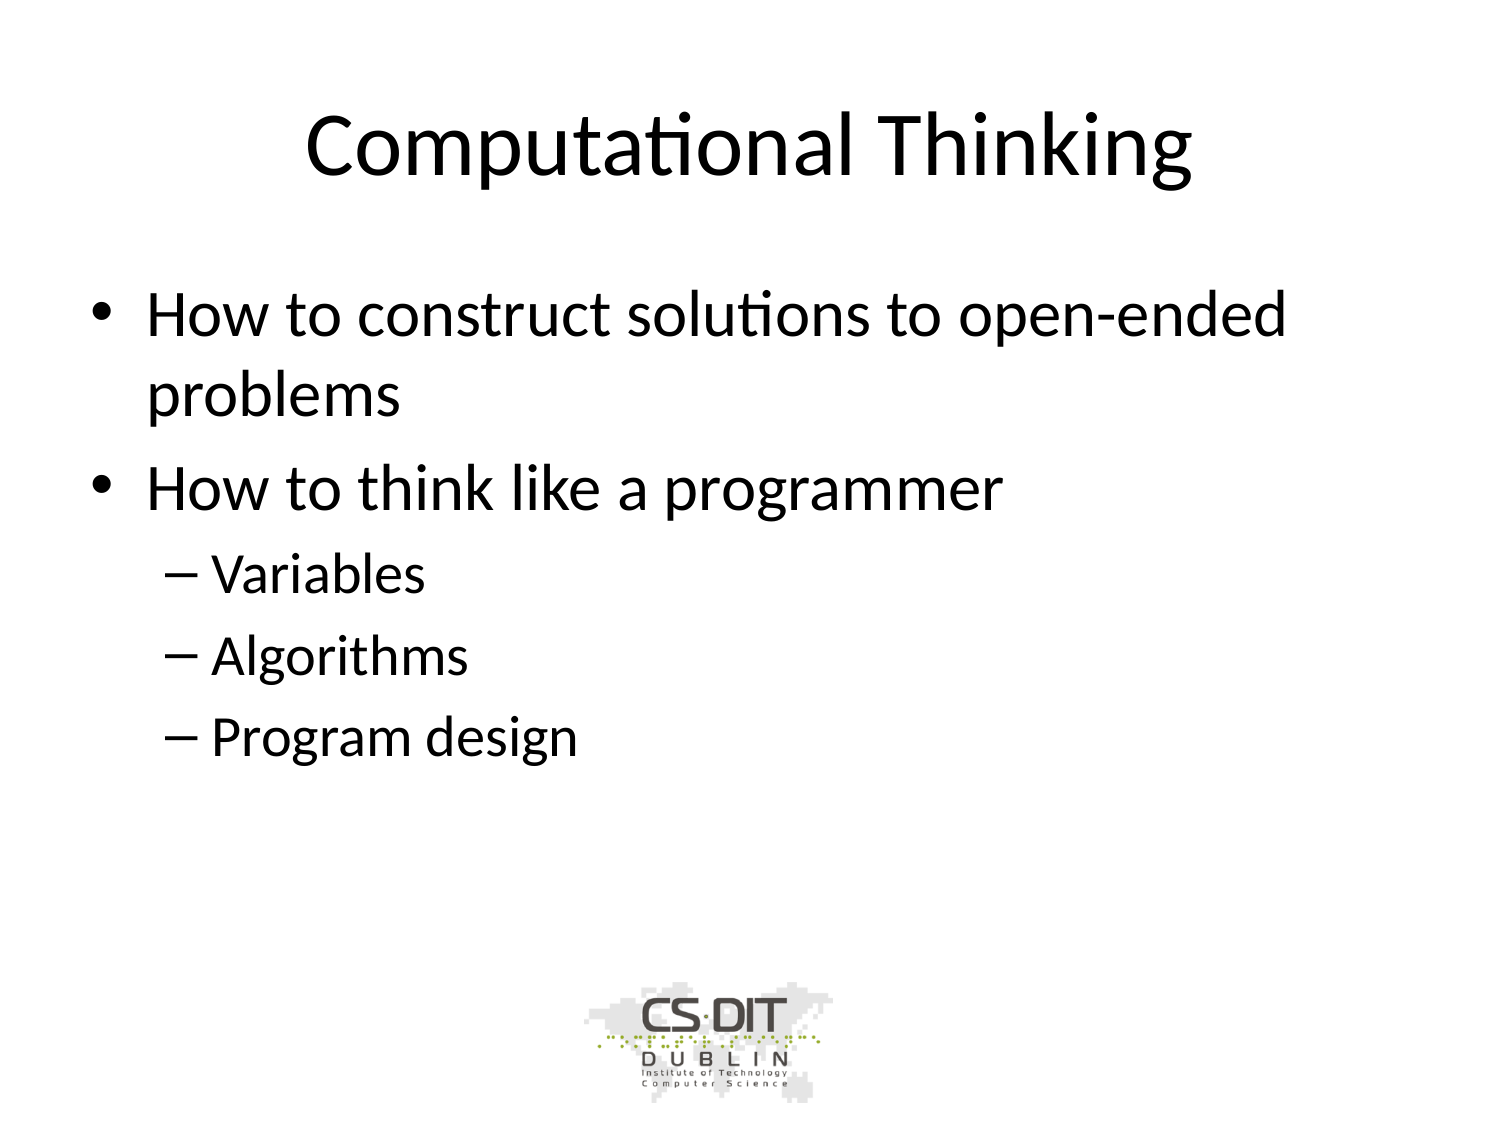

# Computational Thinking
How to construct solutions to open-ended problems
How to think like a programmer
Variables
Algorithms
Program design